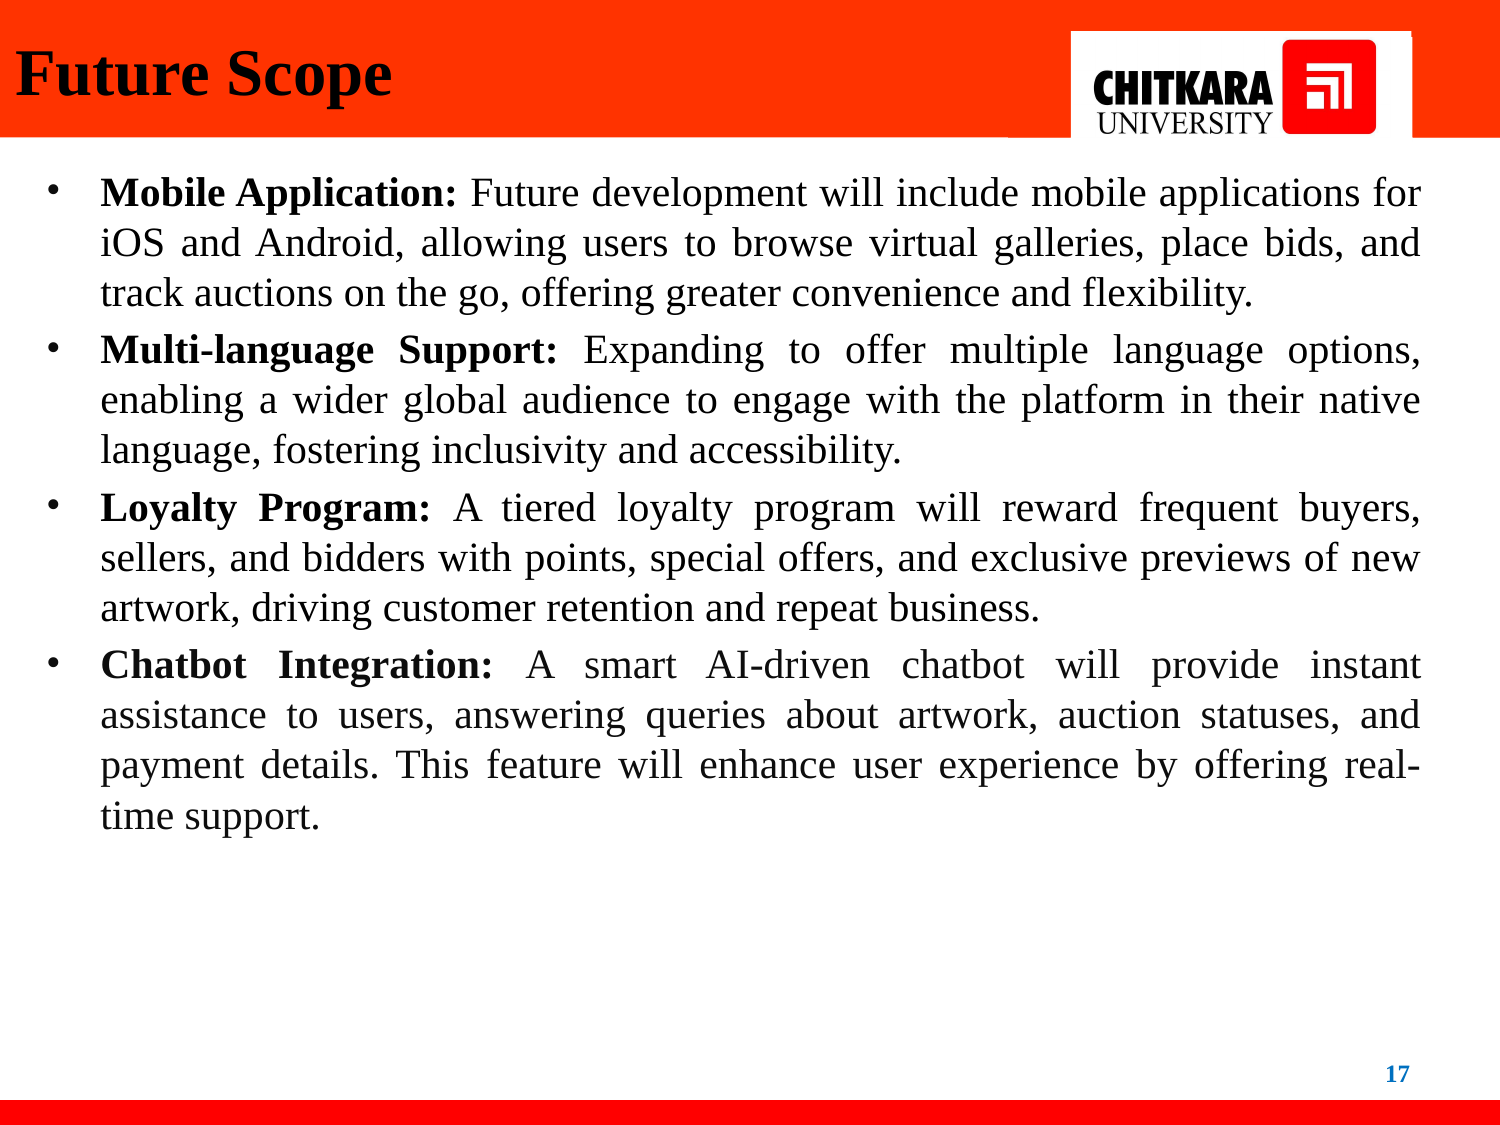

# Future Scope
Mobile Application: Future development will include mobile applications for iOS and Android, allowing users to browse virtual galleries, place bids, and track auctions on the go, offering greater convenience and flexibility.
Multi-language Support: Expanding to offer multiple language options, enabling a wider global audience to engage with the platform in their native language, fostering inclusivity and accessibility.
Loyalty Program: A tiered loyalty program will reward frequent buyers, sellers, and bidders with points, special offers, and exclusive previews of new artwork, driving customer retention and repeat business.
Chatbot Integration: A smart AI-driven chatbot will provide instant assistance to users, answering queries about artwork, auction statuses, and payment details. This feature will enhance user experience by offering real-time support.
17